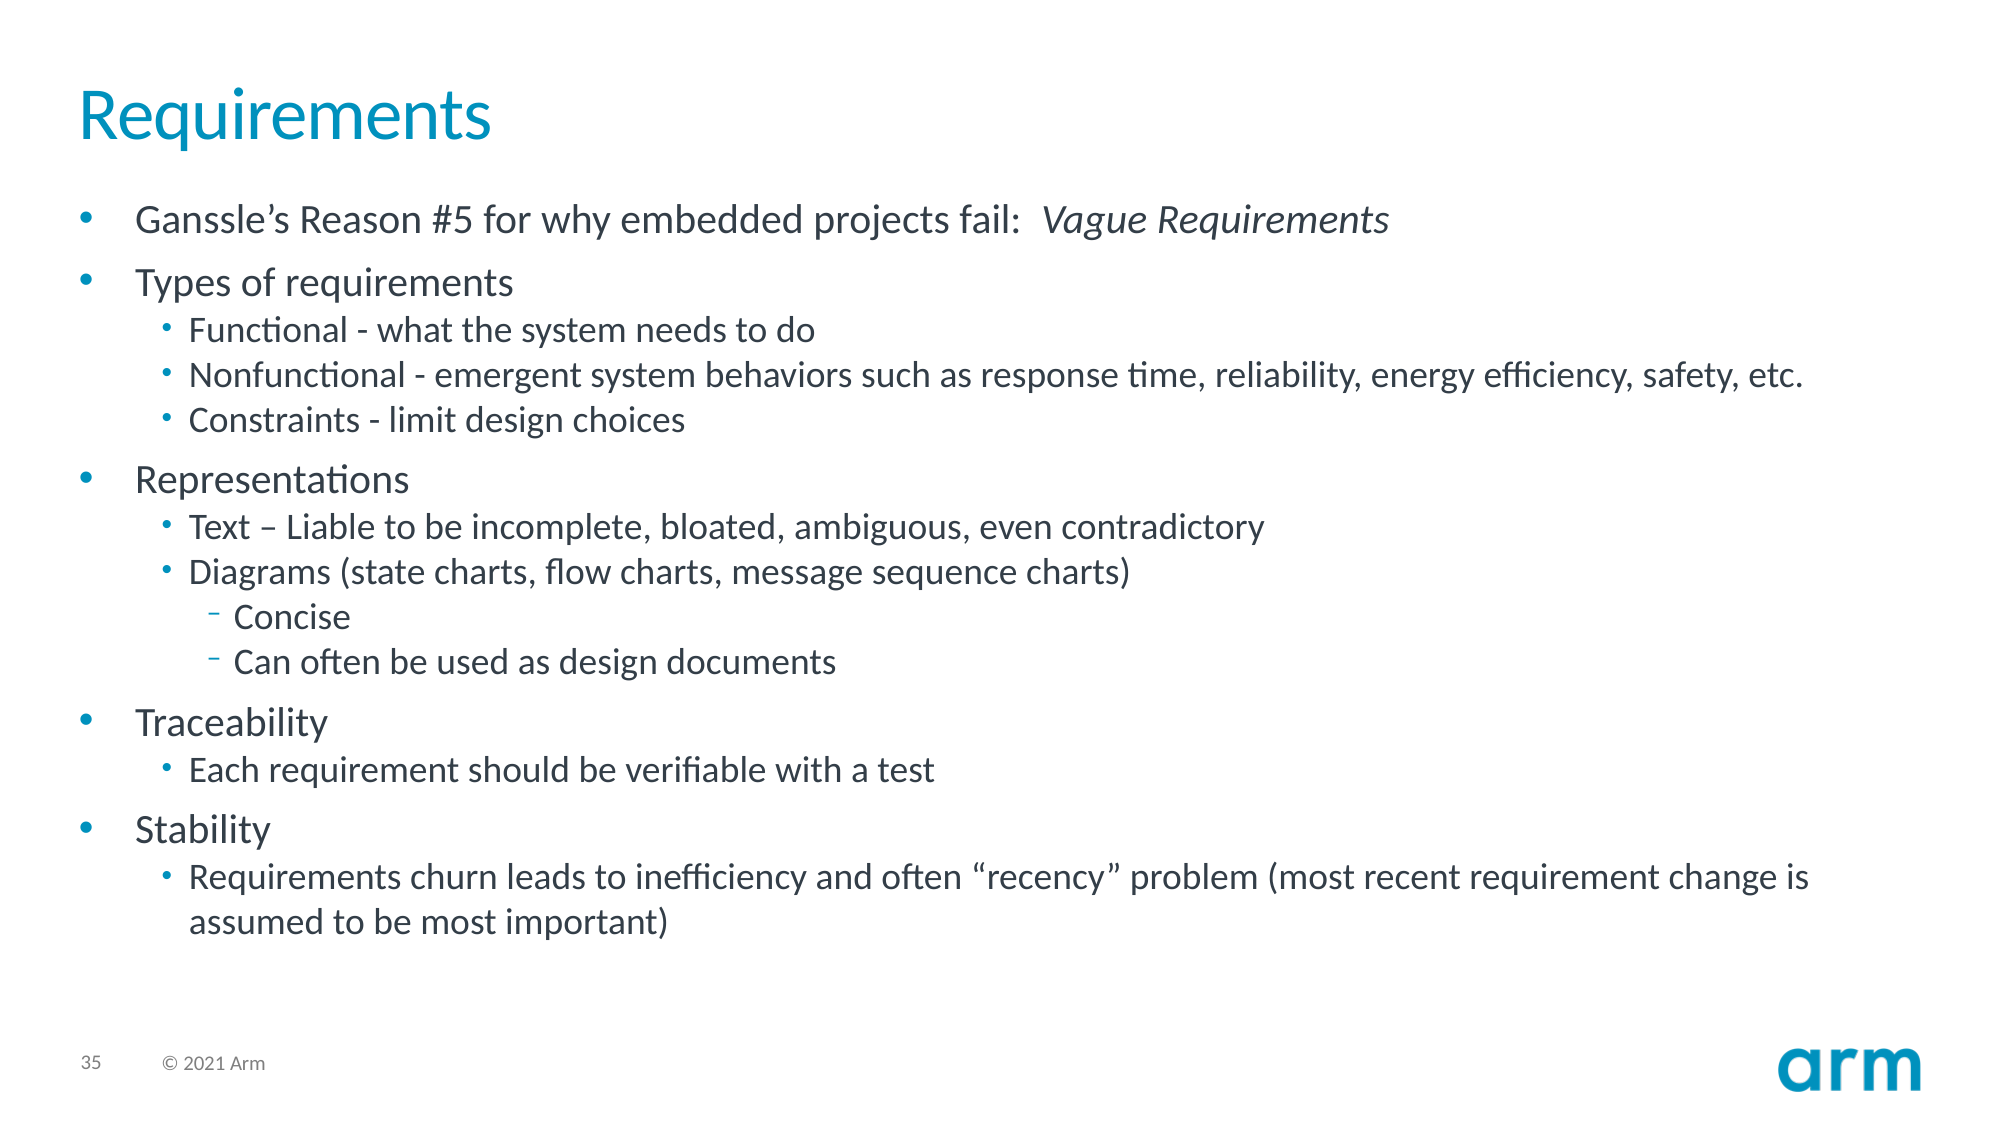

# Requirements
Ganssle’s Reason #5 for why embedded projects fail:  Vague Requirements
Types of requirements
Functional - what the system needs to do
Nonfunctional - emergent system behaviors such as response time, reliability, energy efficiency, safety, etc.
Constraints - limit design choices
Representations
Text – Liable to be incomplete, bloated, ambiguous, even contradictory
Diagrams (state charts, flow charts, message sequence charts)
Concise
Can often be used as design documents
Traceability
Each requirement should be verifiable with a test
Stability
Requirements churn leads to inefficiency and often “recency” problem (most recent requirement change is assumed to be most important)